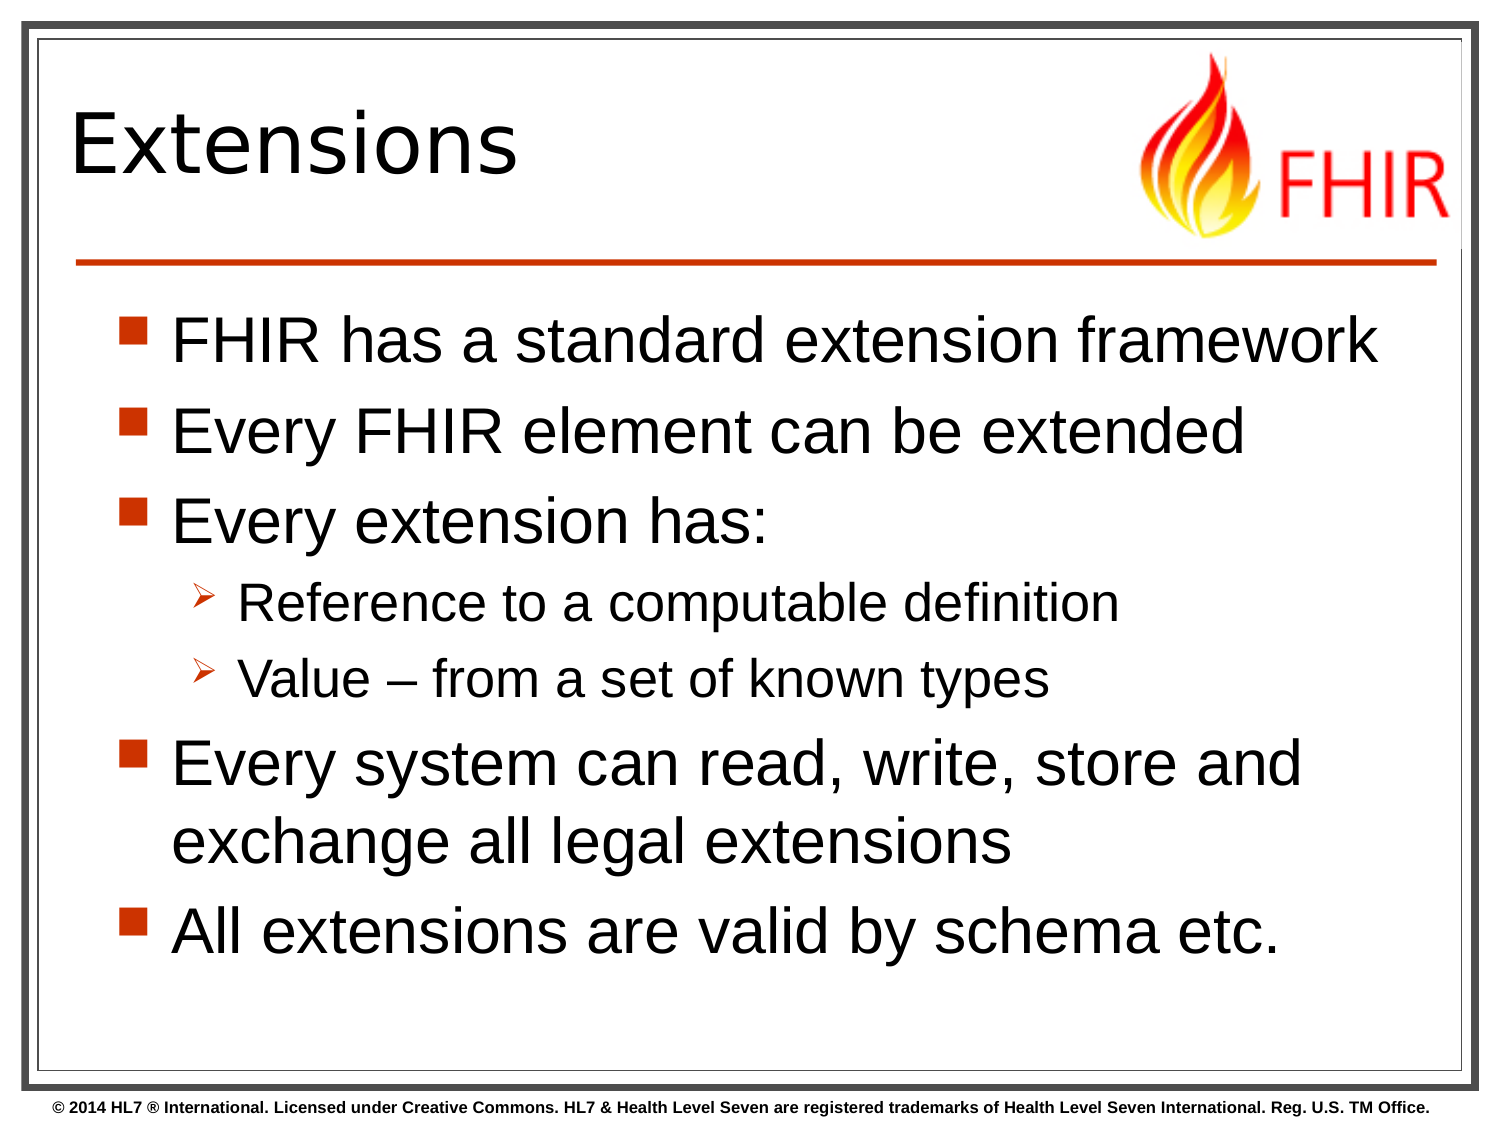

# Extensions
FHIR has a standard extension framework
Every FHIR element can be extended
Every extension has:
Reference to a computable definition
Value – from a set of known types
Every system can read, write, store and exchange all legal extensions
All extensions are valid by schema etc.